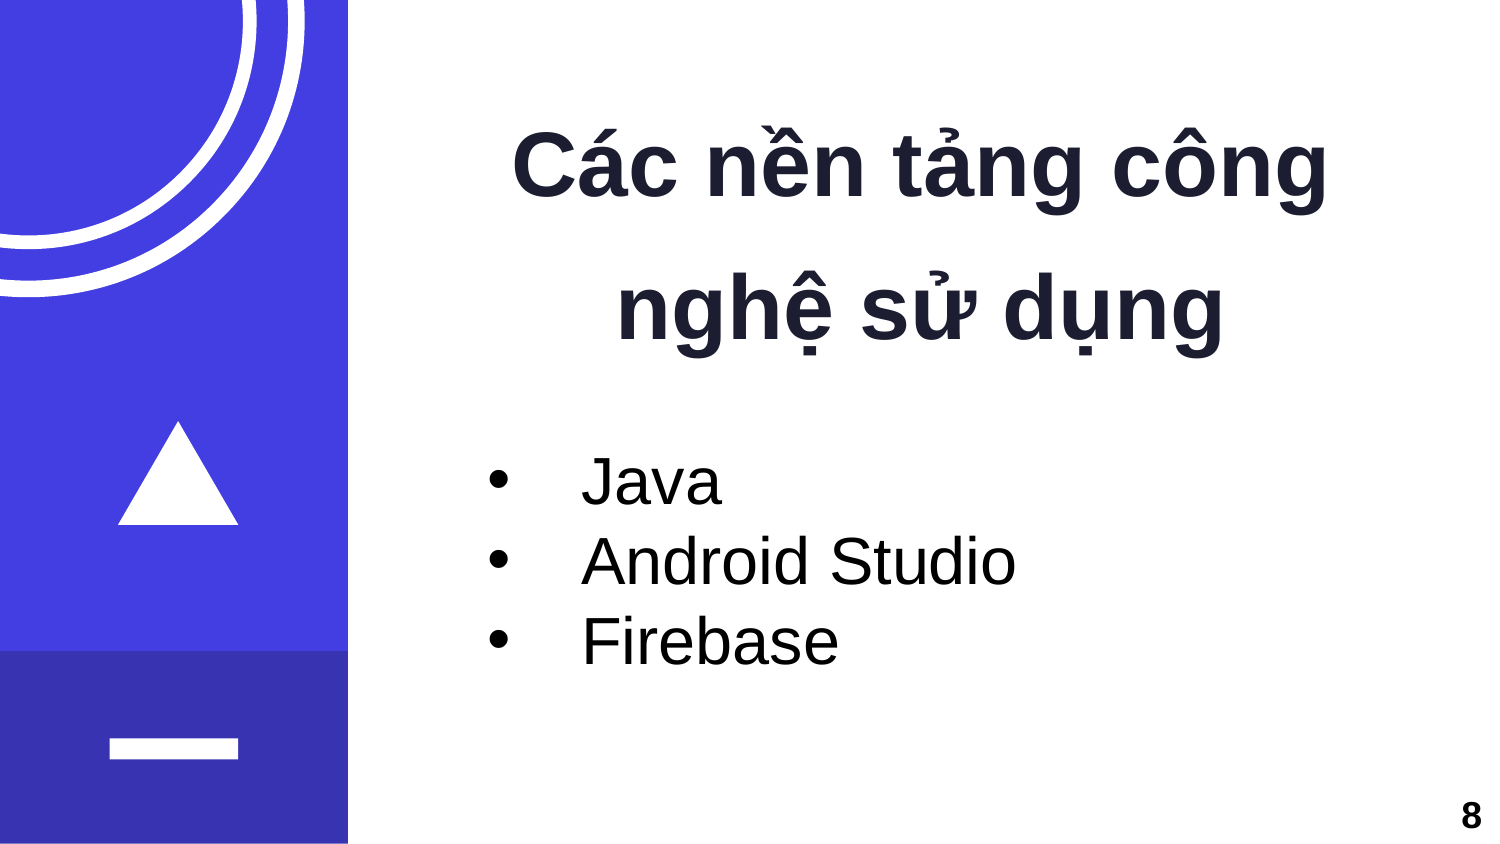

Các nền tảng công nghệ sử dụng

Java
Android Studio
Firebase

8